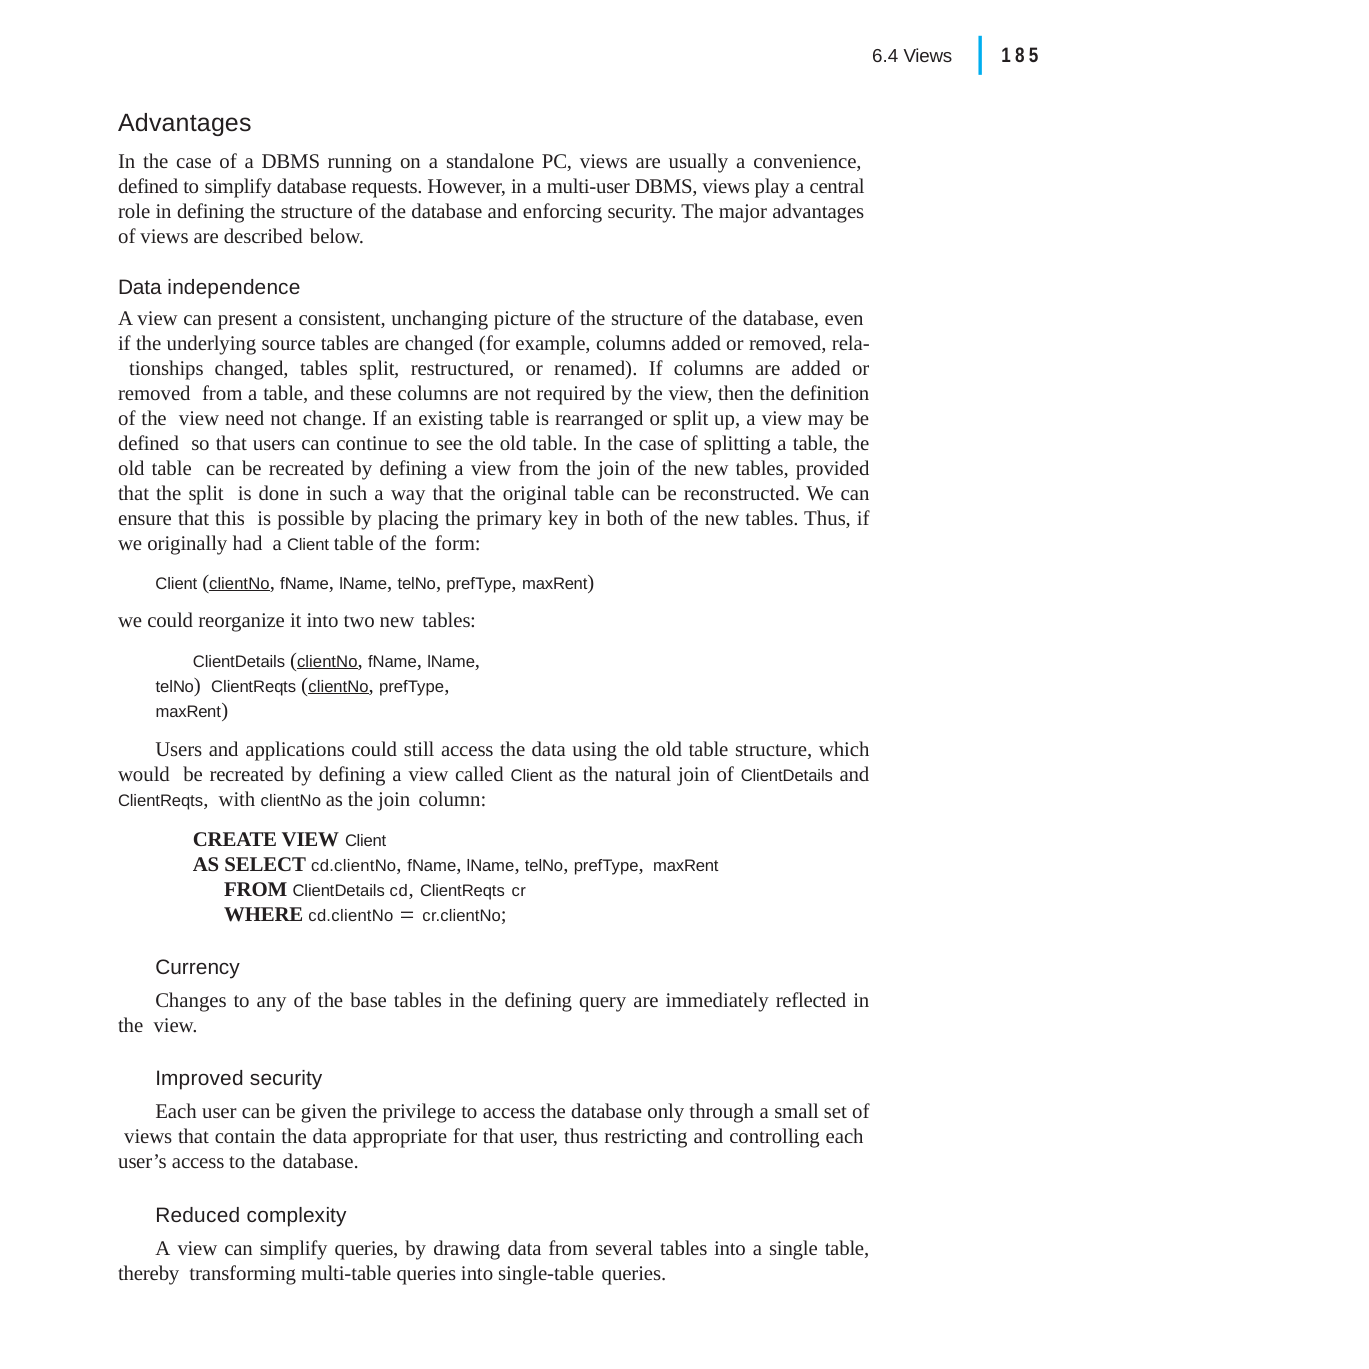

|
185
6.4 Views
Advantages
In the case of a DBMS running on a standalone PC, views are usually a convenience,  defined to simplify database requests. However, in a multi-user DBMS, views play a central  role in defining the structure of the database and enforcing security. The major advantages  of views are described below.

Data independence
A view can present a consistent, unchanging picture of the structure of the database, even  if the underlying source tables are changed (for example, columns added or removed, rela-  tionships changed, tables split, restructured, or renamed). If columns are added or removed  from a table, and these columns are not required by the view, then the definition of the  view need not change. If an existing table is rearranged or split up, a view may be defined  so that users can continue to see the old table. In the case of splitting a table, the old table  can be recreated by defining a view from the join of the new tables, provided that the split  is done in such a way that the original table can be reconstructed. We can ensure that this  is possible by placing the primary key in both of the new tables. Thus, if we originally had  a Client table of the form:
Client (clientNo, fName, lName, telNo, prefType, maxRent)  we could reorganize it into two new tables:
ClientDetails (clientNo, fName, lName, telNo)  ClientReqts (clientNo, prefType, maxRent)
Users and applications could still access the data using the old table structure, which would  be recreated by defining a view called Client as the natural join of ClientDetails and ClientReqts,  with clientNo as the join column:
CREATE VIEW Client
AS SELECT cd.clientNo, fName, lName, telNo, prefType, maxRent
FROM ClientDetails cd, ClientReqts cr
WHERE cd.clientNo = cr.clientNo;

Currency
Changes to any of the base tables in the defining query are immediately reflected in the  view.

Improved security
Each user can be given the privilege to access the database only through a small set of  views that contain the data appropriate for that user, thus restricting and controlling each  user’s access to the database.

Reduced complexity
A view can simplify queries, by drawing data from several tables into a single table, thereby  transforming multi-table queries into single-table queries.